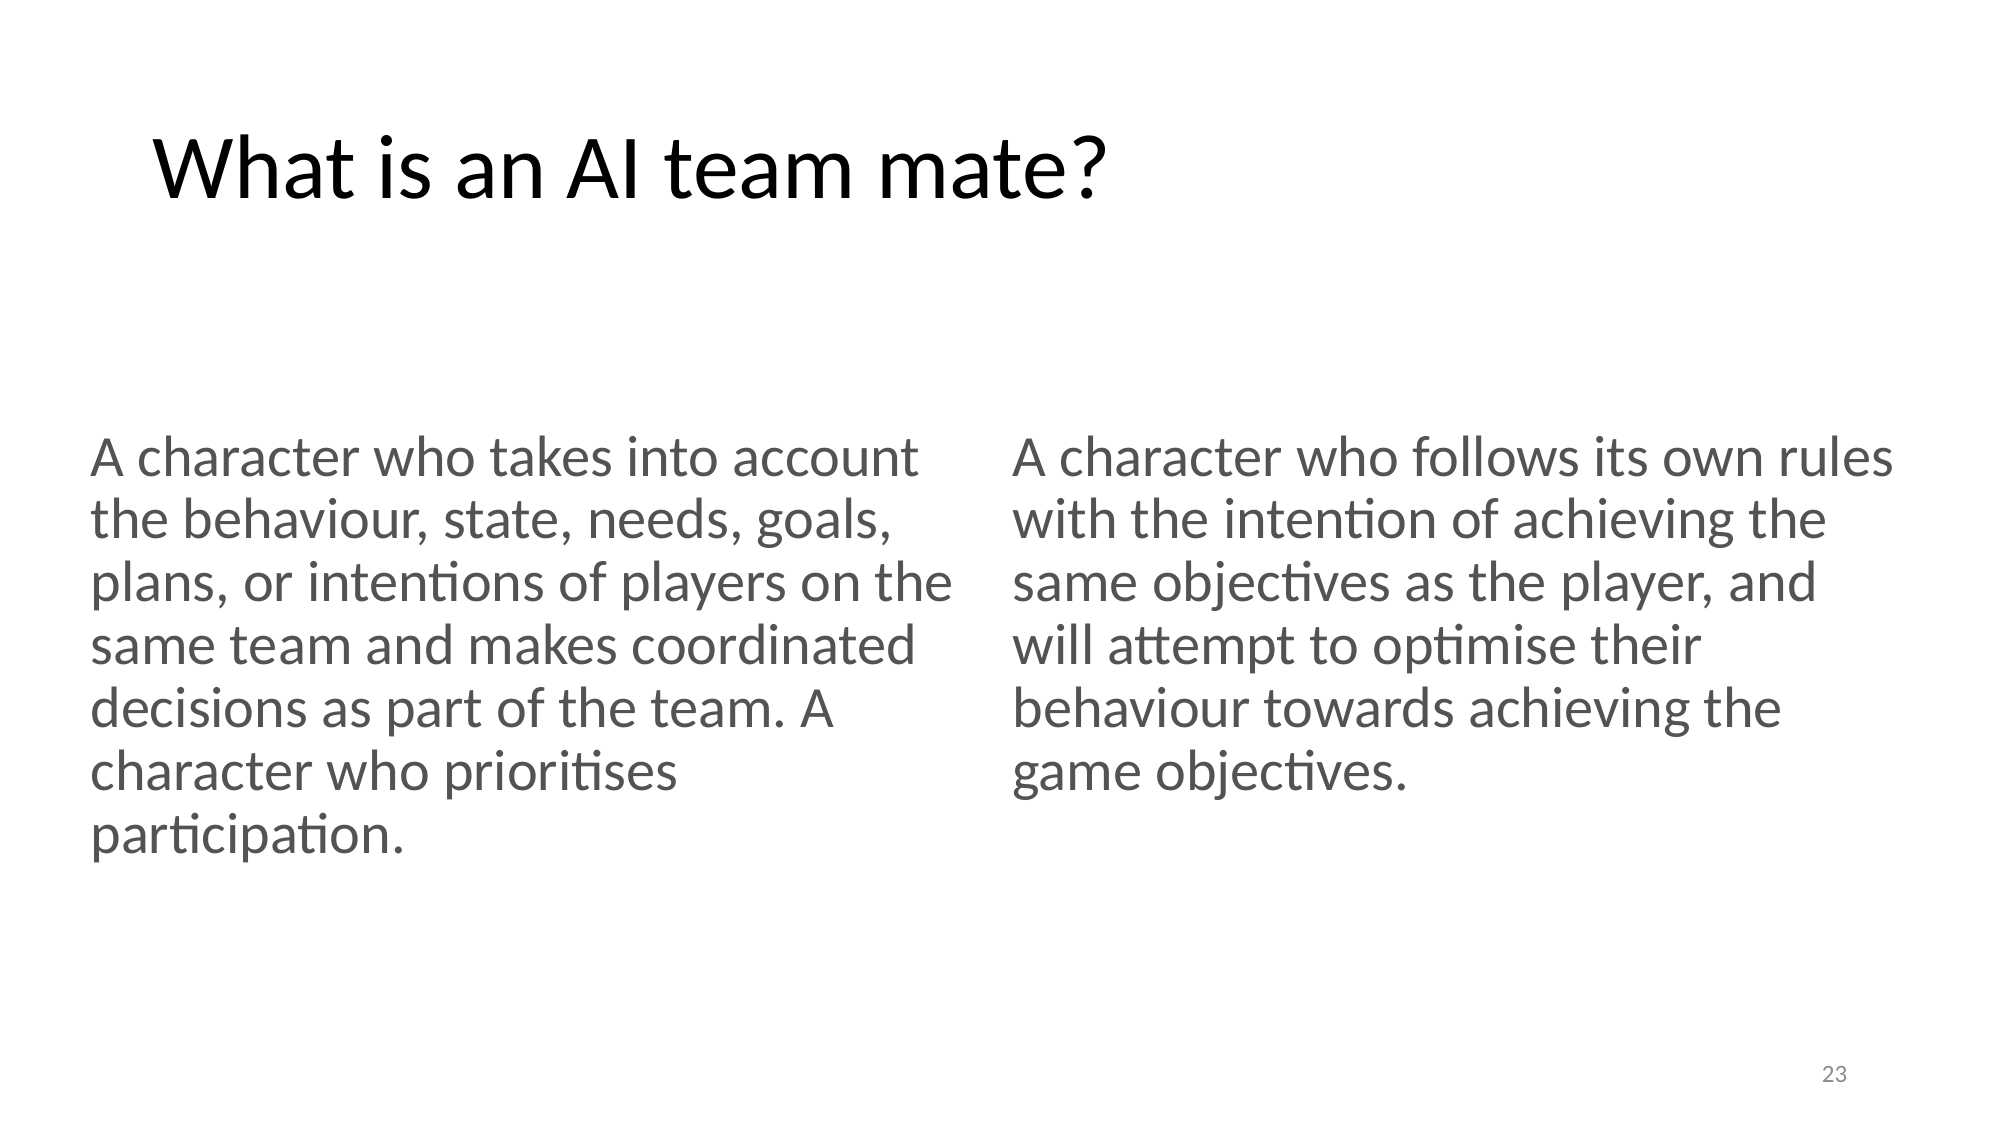

# What is an AI team mate?
A character who takes into account the behaviour, state, needs, goals, plans, or intentions of players on the same team and makes coordinated decisions as part of the team. A character who prioritises participation.
A character who follows its own rules with the intention of achieving the same objectives as the player, and will attempt to optimise their behaviour towards achieving the game objectives.
23